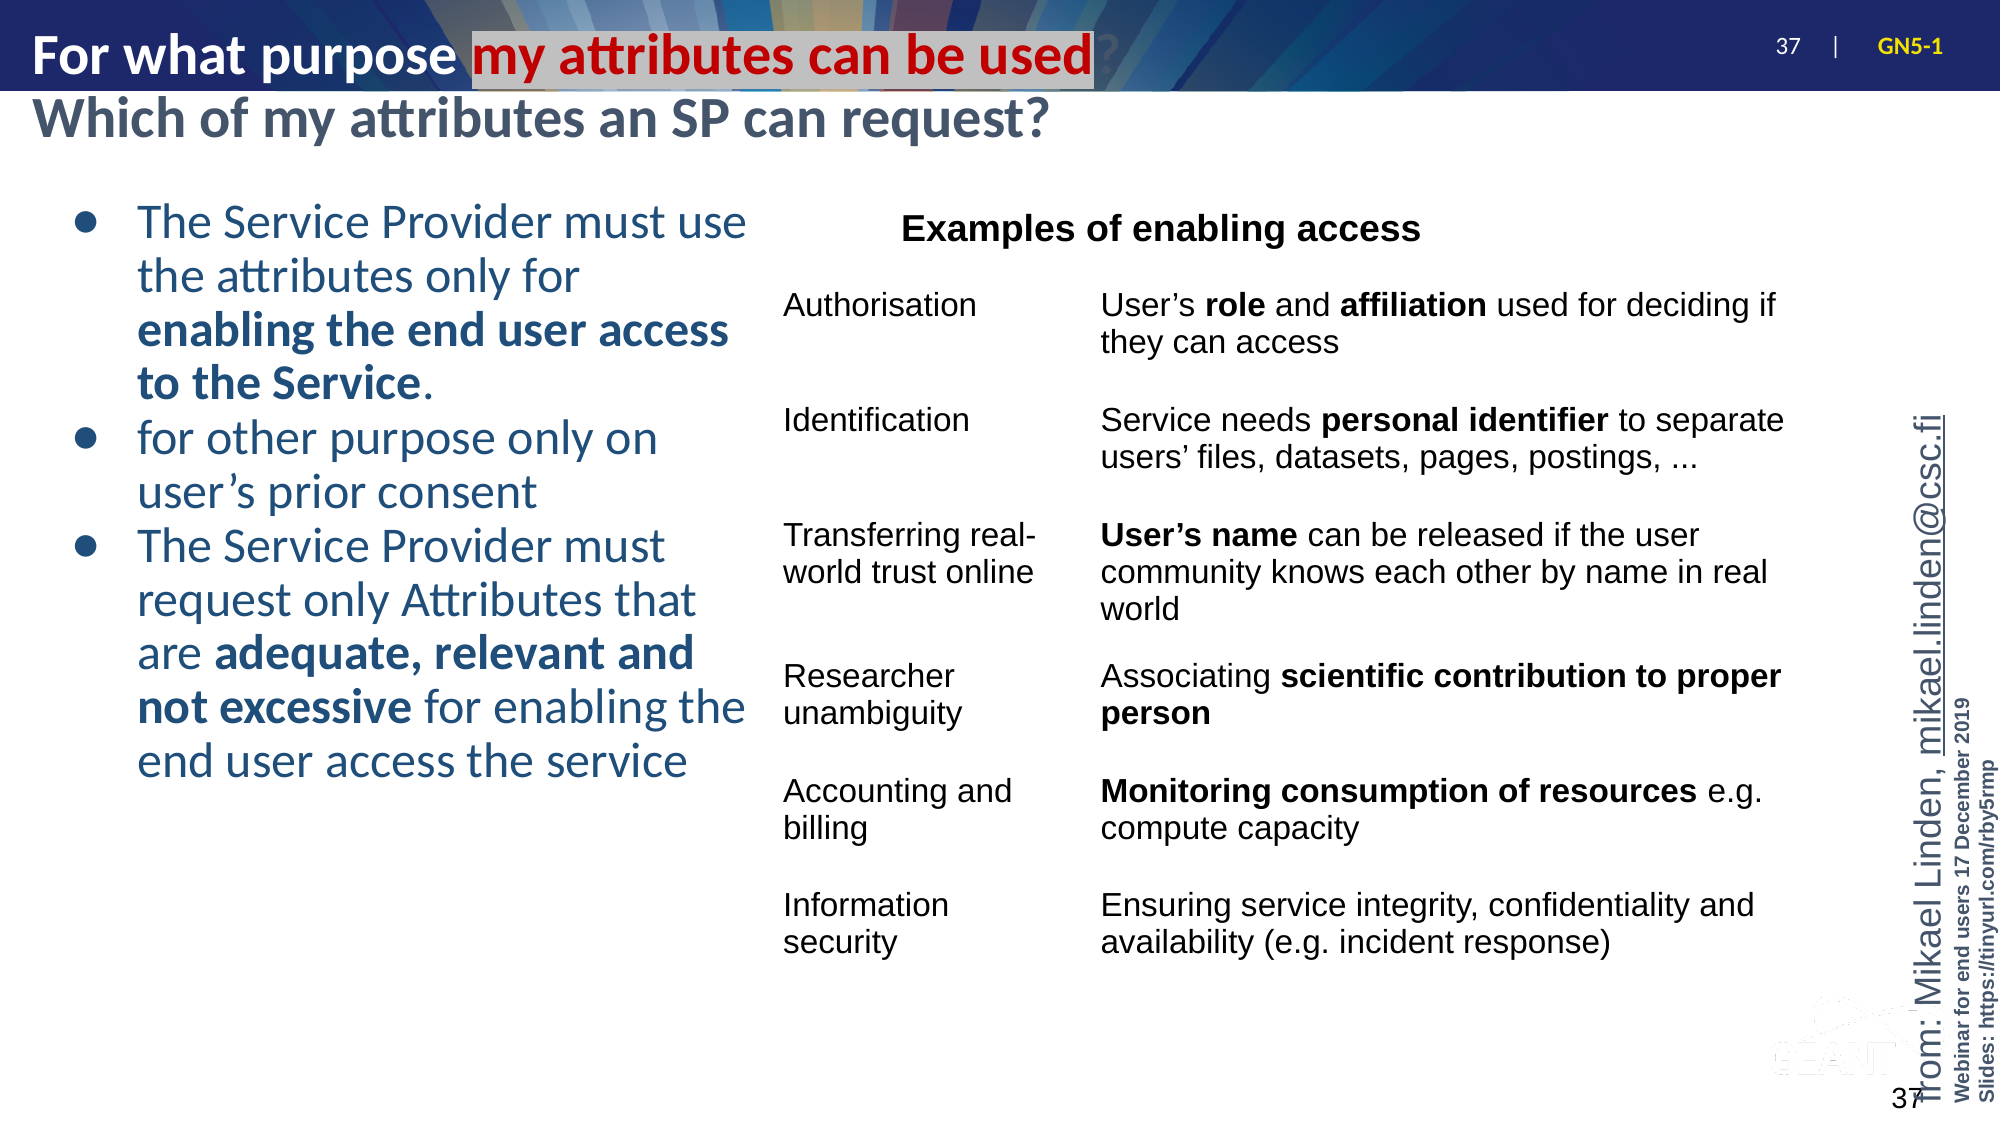

# For what purpose my attributes can be used?
Which of my attributes an SP can request?
The Service Provider must use the attributes only for enabling the end user access to the Service.
for other purpose only on user’s prior consent
The Service Provider must request only Attributes that are adequate, relevant and not excessive for enabling the end user access the service
Examples of enabling access
| Authorisation | User’s role and affiliation used for deciding if they can access |
| --- | --- |
| Identification | Service needs personal identifier to separate users’ files, datasets, pages, postings, ... |
| Transferring real-world trust online | User’s name can be released if the user community knows each other by name in real world |
| Researcher unambiguity | Associating scientific contribution to proper person |
| Accounting and billing | Monitoring consumption of resources e.g. compute capacity |
| Information security | Ensuring service integrity, confidentiality and availability (e.g. incident response) |
from: Mikael Linden, mikael.linden@csc.fi
Webinar for end users 17 December 2019
Slides: https://tinyurl.com/rby5rmp

37